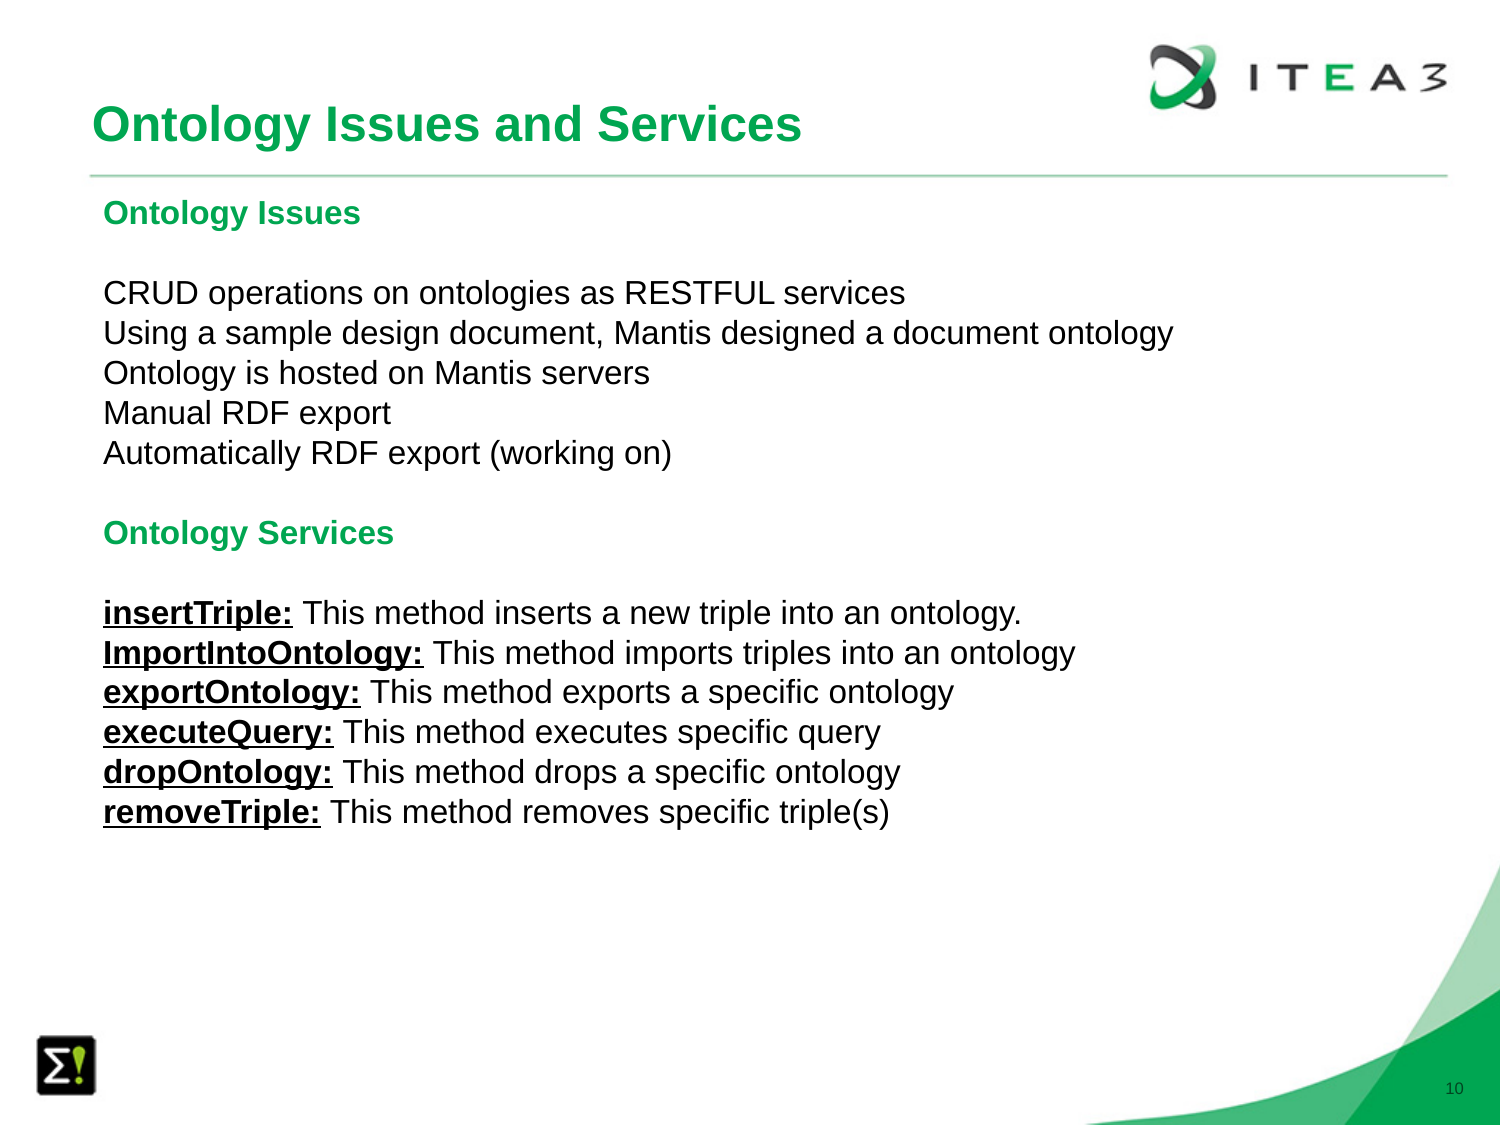

# Ontology Issues and Services
Ontology Issues
CRUD operations on ontologies as RESTFUL services
Using a sample design document, Mantis designed a document ontology
Ontology is hosted on Mantis servers
Manual RDF export
Automatically RDF export (working on)
Ontology Services
insertTriple: This method inserts a new triple into an ontology.
ImportIntoOntology: This method imports triples into an ontology
exportOntology: This method exports a specific ontology
executeQuery: This method executes specific query
dropOntology: This method drops a specific ontology
removeTriple: This method removes specific triple(s)